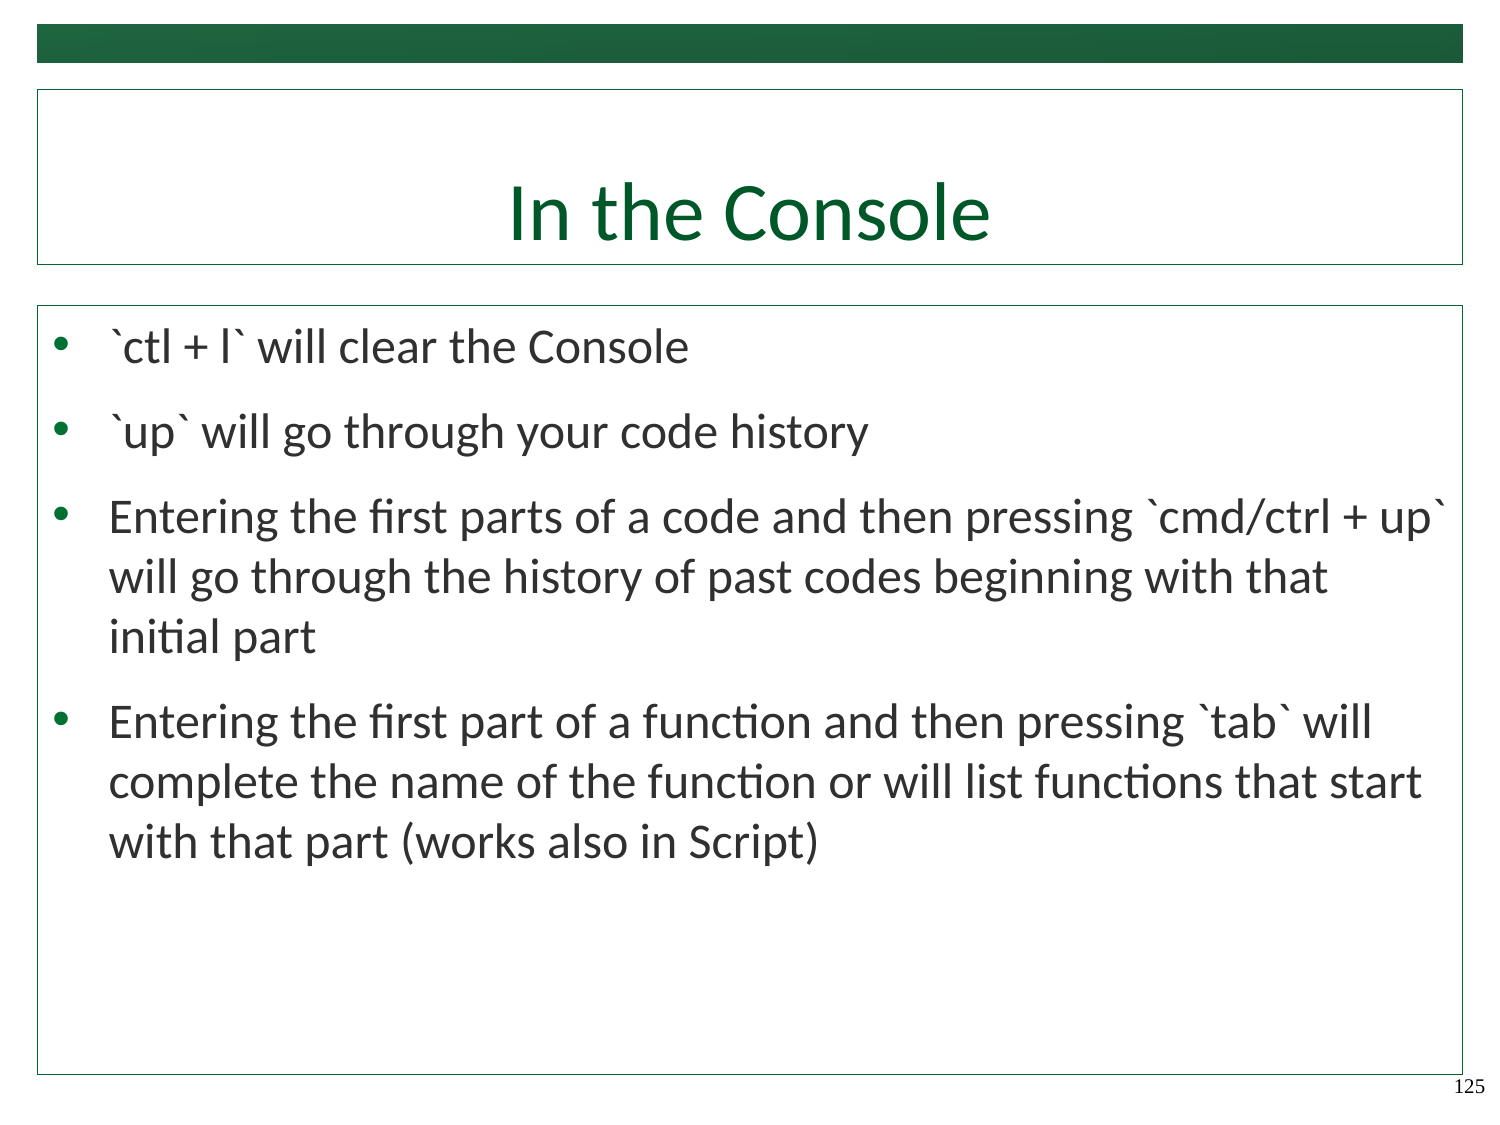

# In the Console
`ctl + l` will clear the Console
`up` will go through your code history
Entering the first parts of a code and then pressing `cmd/ctrl + up` will go through the history of past codes beginning with that initial part
Entering the first part of a function and then pressing `tab` will complete the name of the function or will list functions that start with that part (works also in Script)
125